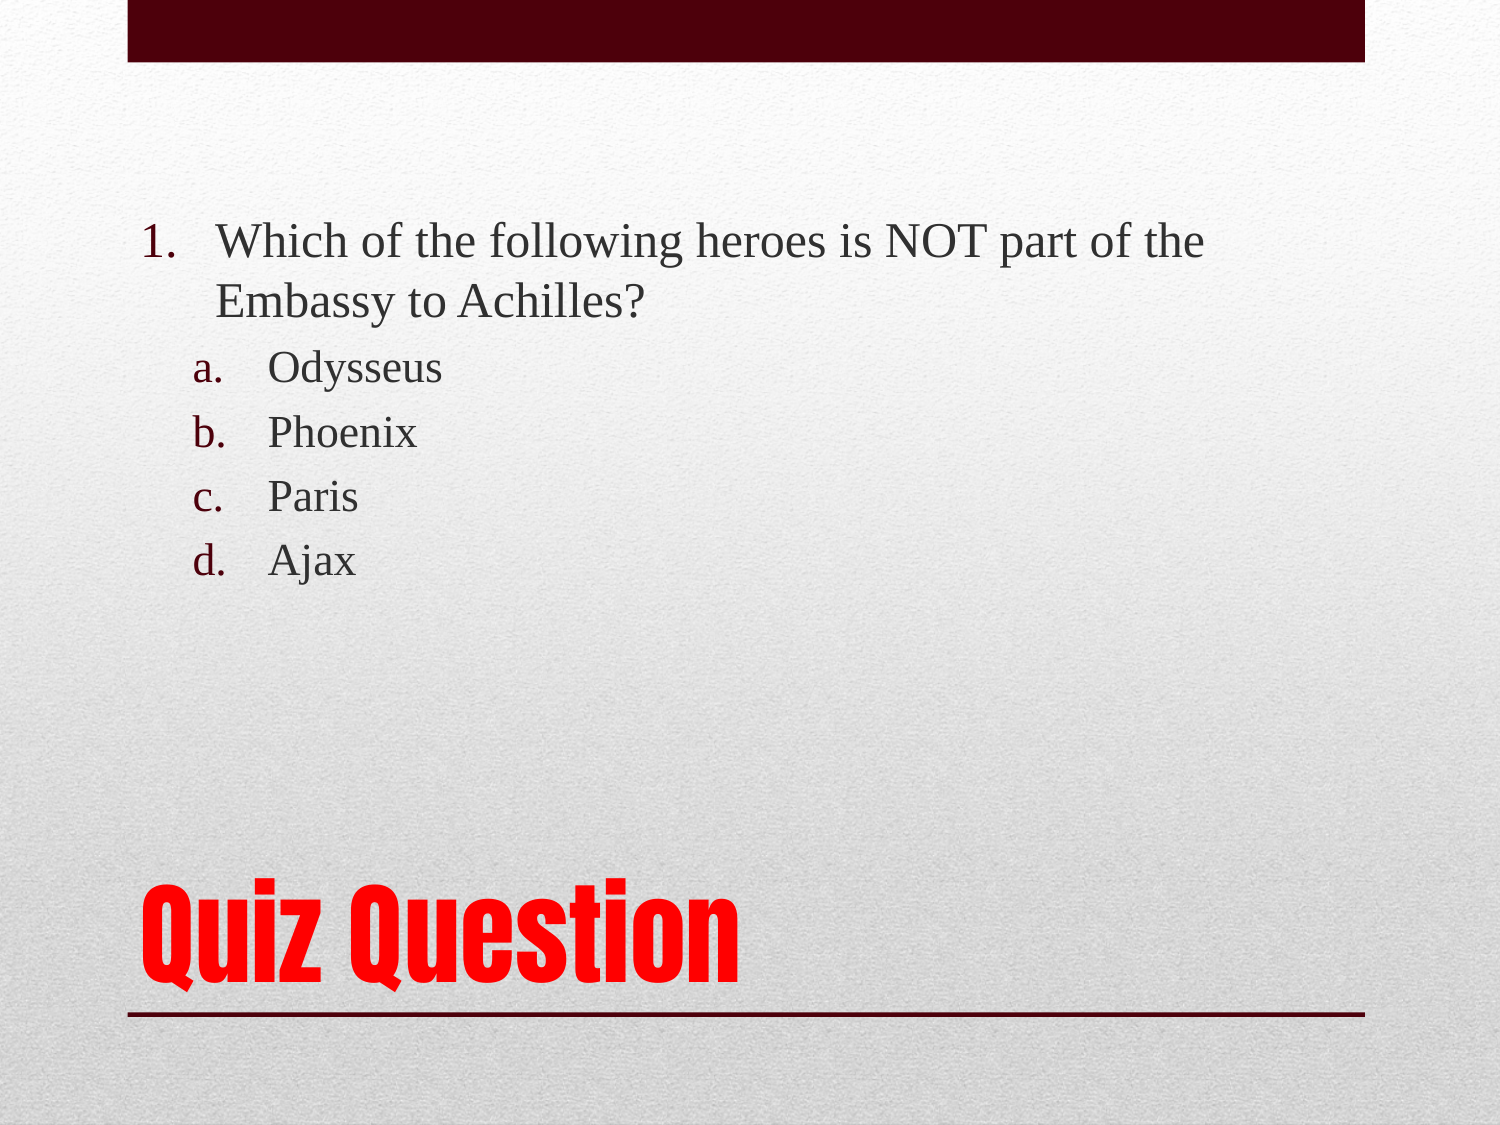

Which of the following heroes is NOT part of the Embassy to Achilles?
Odysseus
Phoenix
Paris
Ajax

# Quiz Question